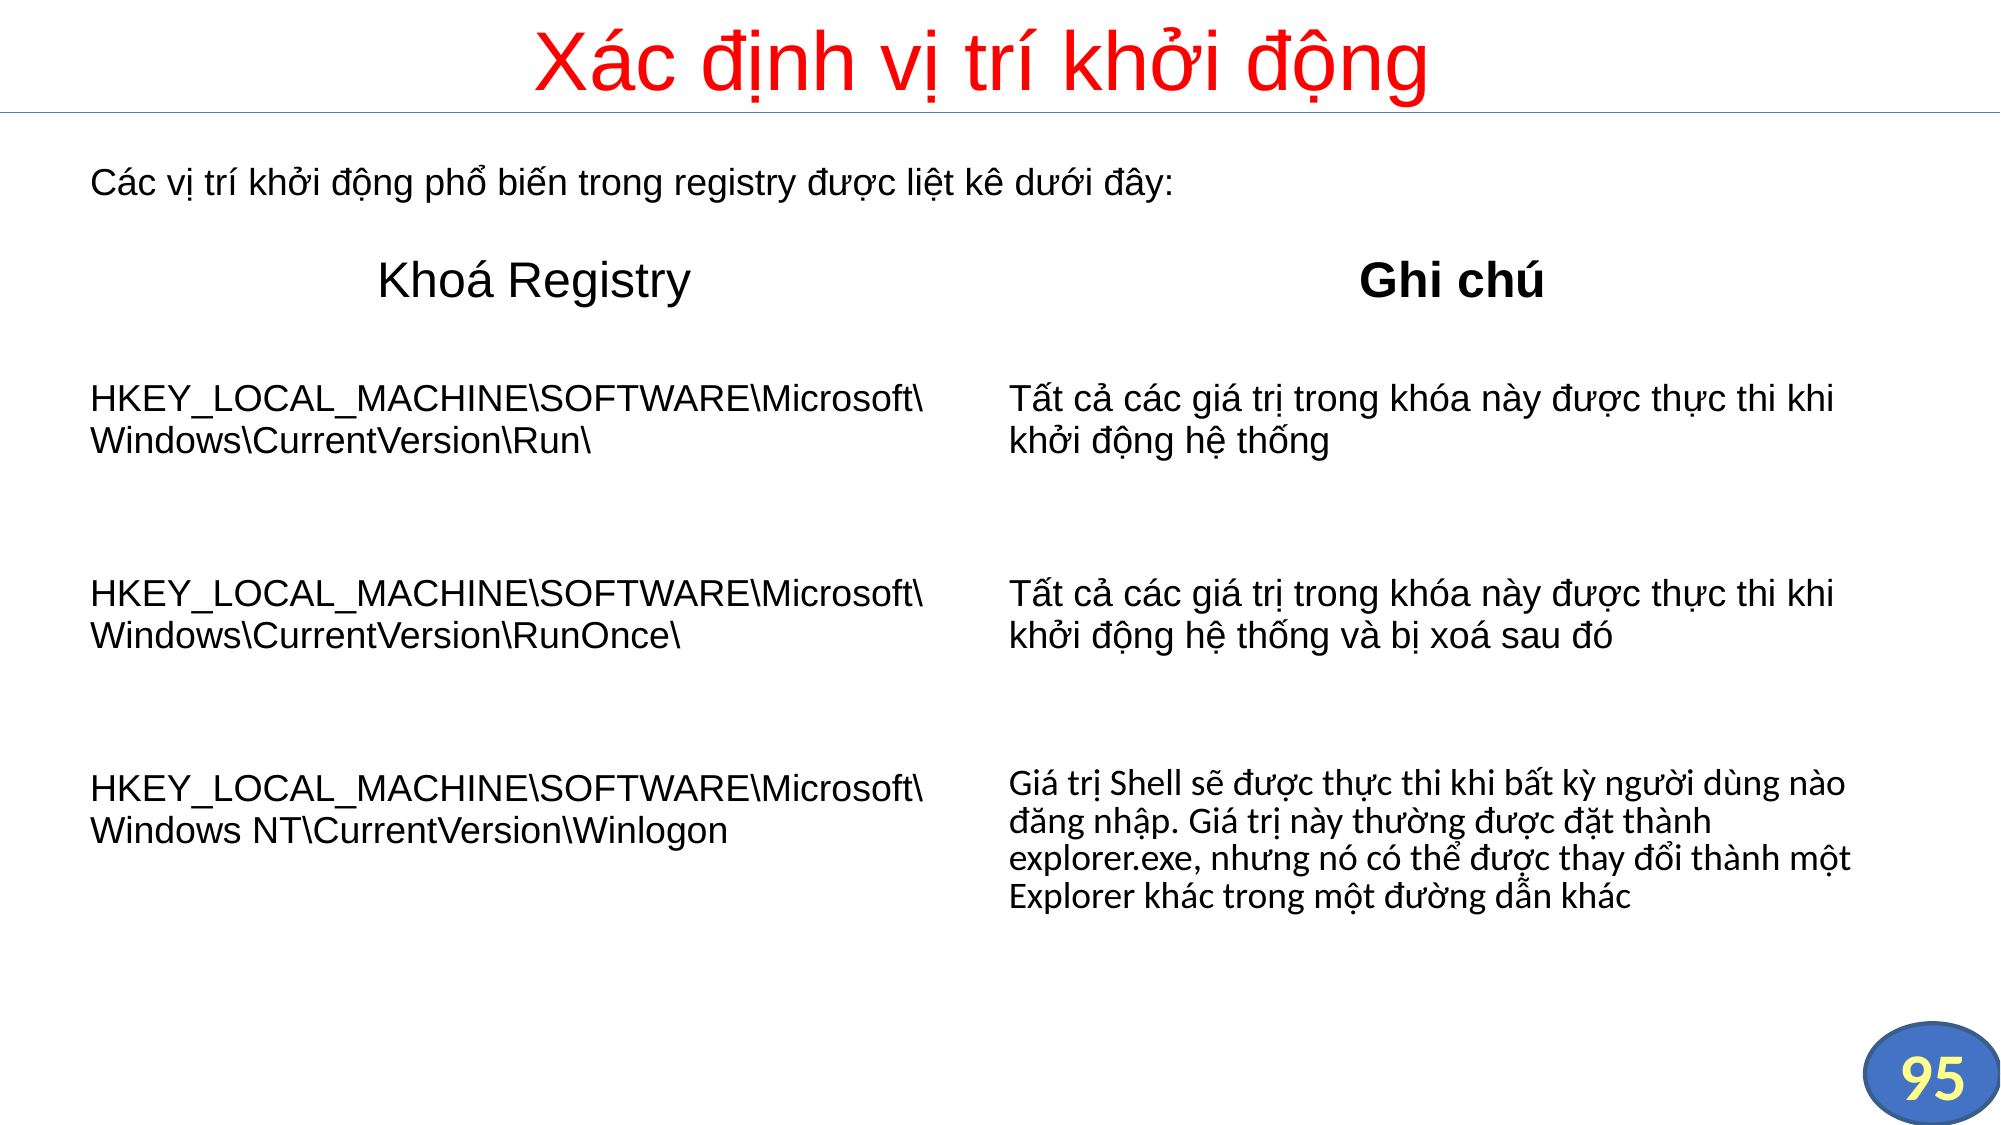

Xác định vị trí khởi động
Các vị trí khởi động phổ biến trong registry được liệt kê dưới đây:
| Khoá Registry | Ghi chú |
| --- | --- |
| HKEY\_LOCAL\_MACHINE\SOFTWARE\Microsoft\Windows\CurrentVersion\Run\ | Tất cả các giá trị trong khóa này được thực thi khi khởi động hệ thống |
| HKEY\_LOCAL\_MACHINE\SOFTWARE\Microsoft\Windows\CurrentVersion\RunOnce\ | Tất cả các giá trị trong khóa này được thực thi khi khởi động hệ thống và bị xoá sau đó |
| HKEY\_LOCAL\_MACHINE\SOFTWARE\Microsoft\Windows NT\CurrentVersion\Winlogon | Giá trị Shell sẽ được thực thi khi bất kỳ người dùng nào đăng nhập. Giá trị này thường được đặt thành explorer.exe, nhưng nó có thể được thay đổi thành một Explorer khác trong một đường dẫn khác |
95